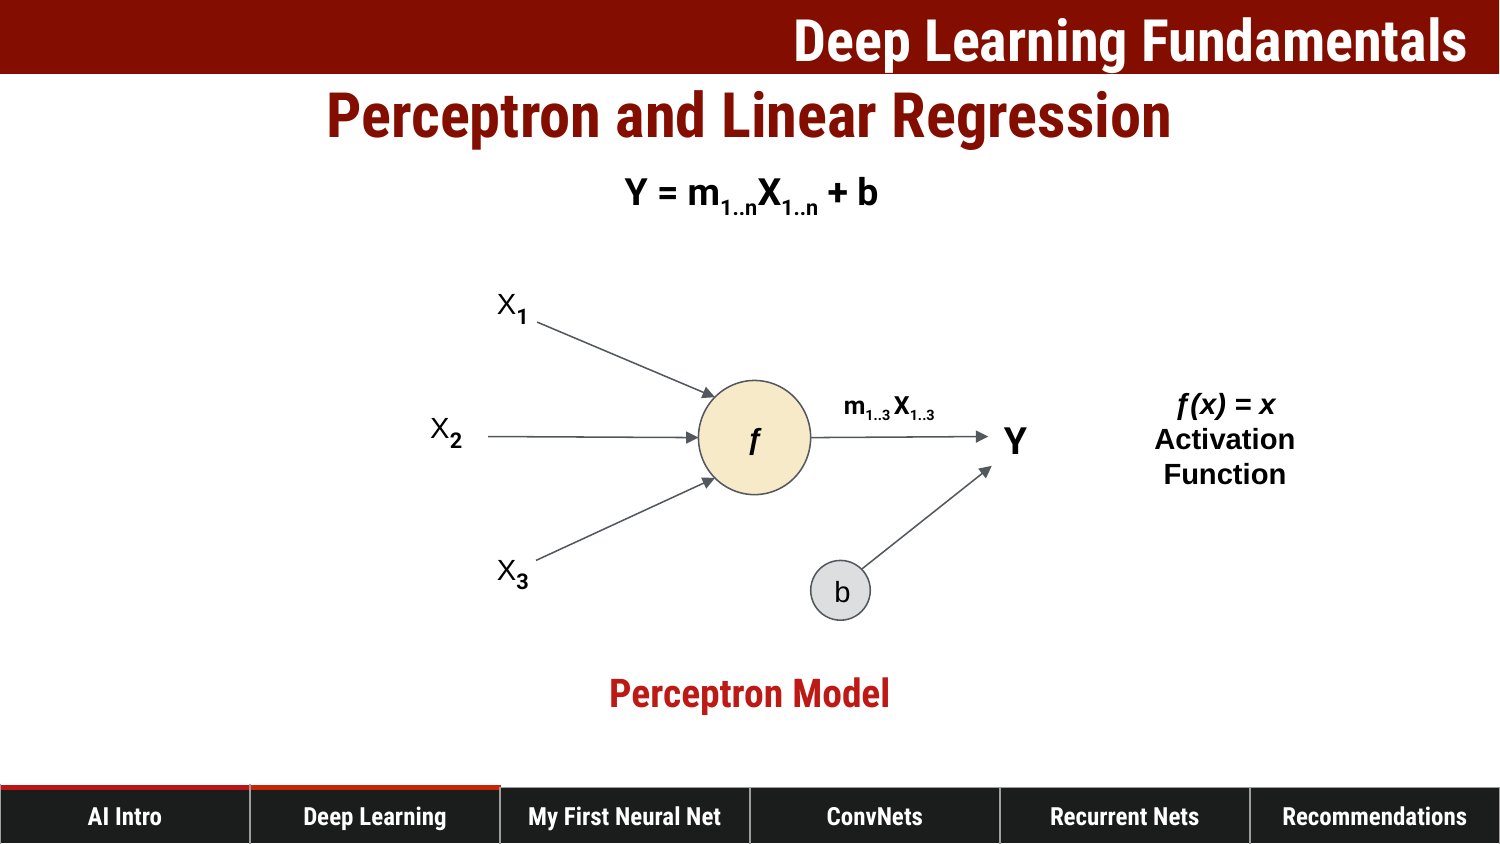

# Deep Learning Fundamentals

Perceptron and Linear Regression
Y = m1..nX1..n + b
X1
ƒ(x) = x
Activation Function
m1..3 X1..3
ƒ
X2
Y
X3
b
Perceptron Model
| AI Intro | Deep Learning | My First Neural Net | ConvNets | Recurrent Nets | Recommendations |
| --- | --- | --- | --- | --- | --- |